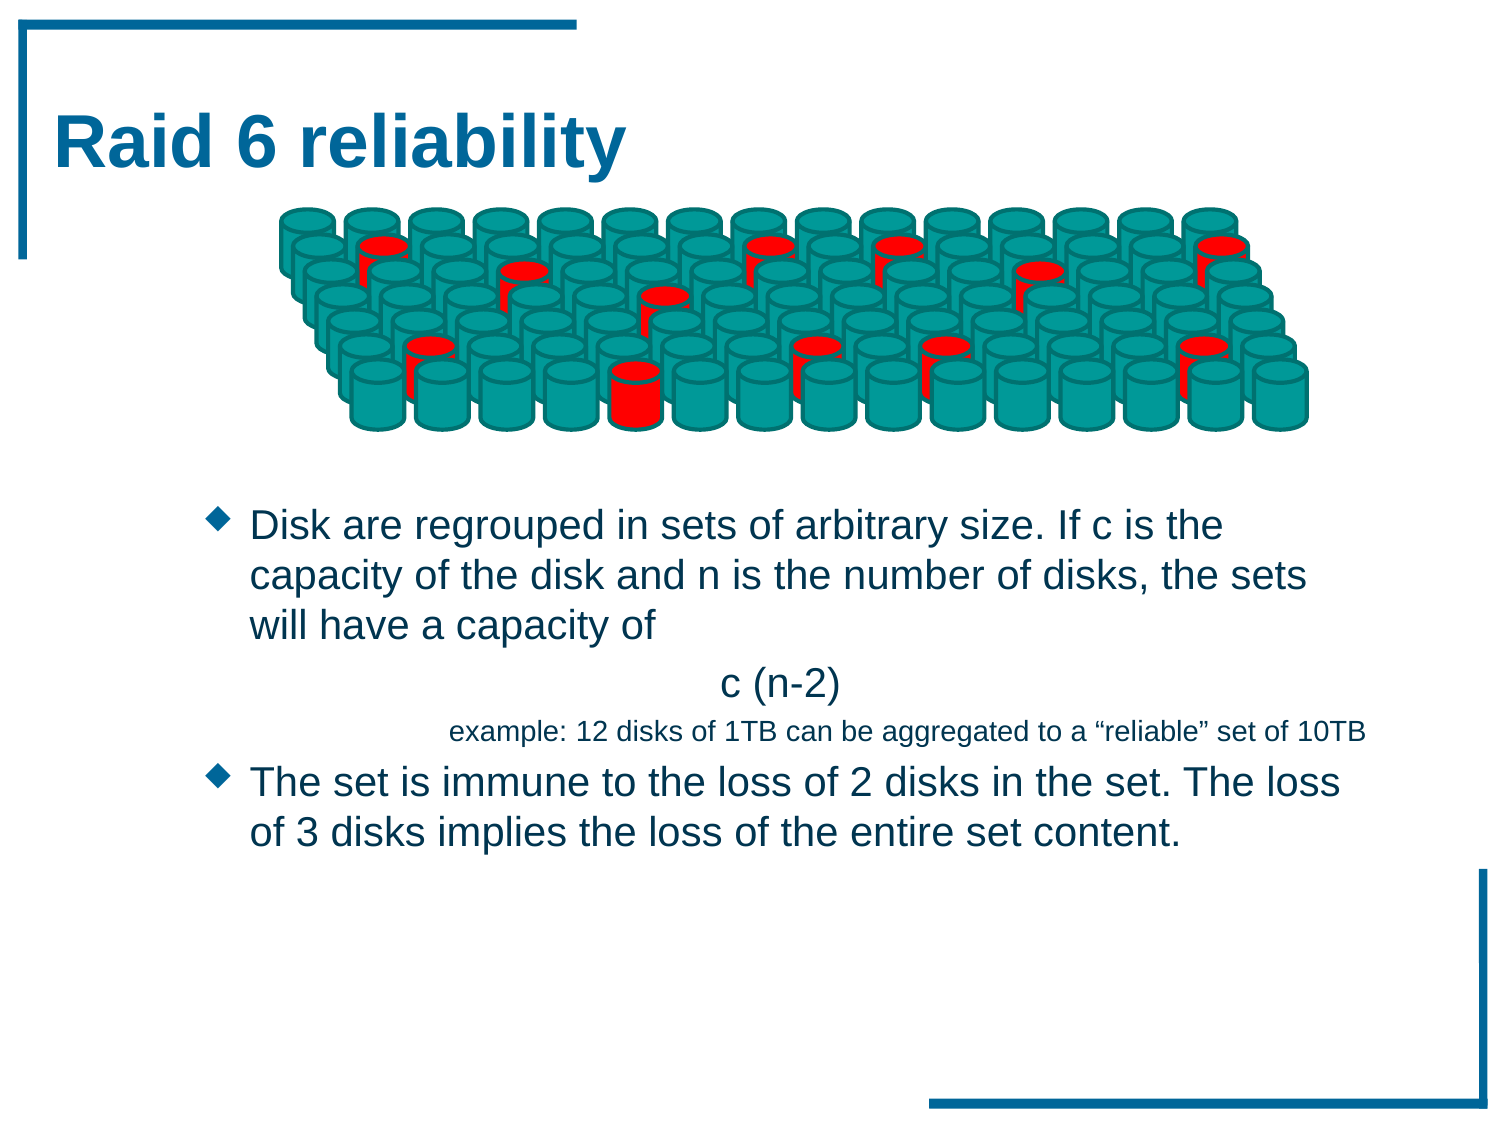

# Raid 6 reliability

Disk are regrouped in sets of arbitrary size. If c is the capacity of the disk and n is the number of disks, the sets will have a capacity of
                                             c (n-2)
		      example: 12 disks of 1TB can be aggregated to a “reliable” set of 10TB
The set is immune to the loss of 2 disks in the set. The loss of 3 disks implies the loss of the entire set content.